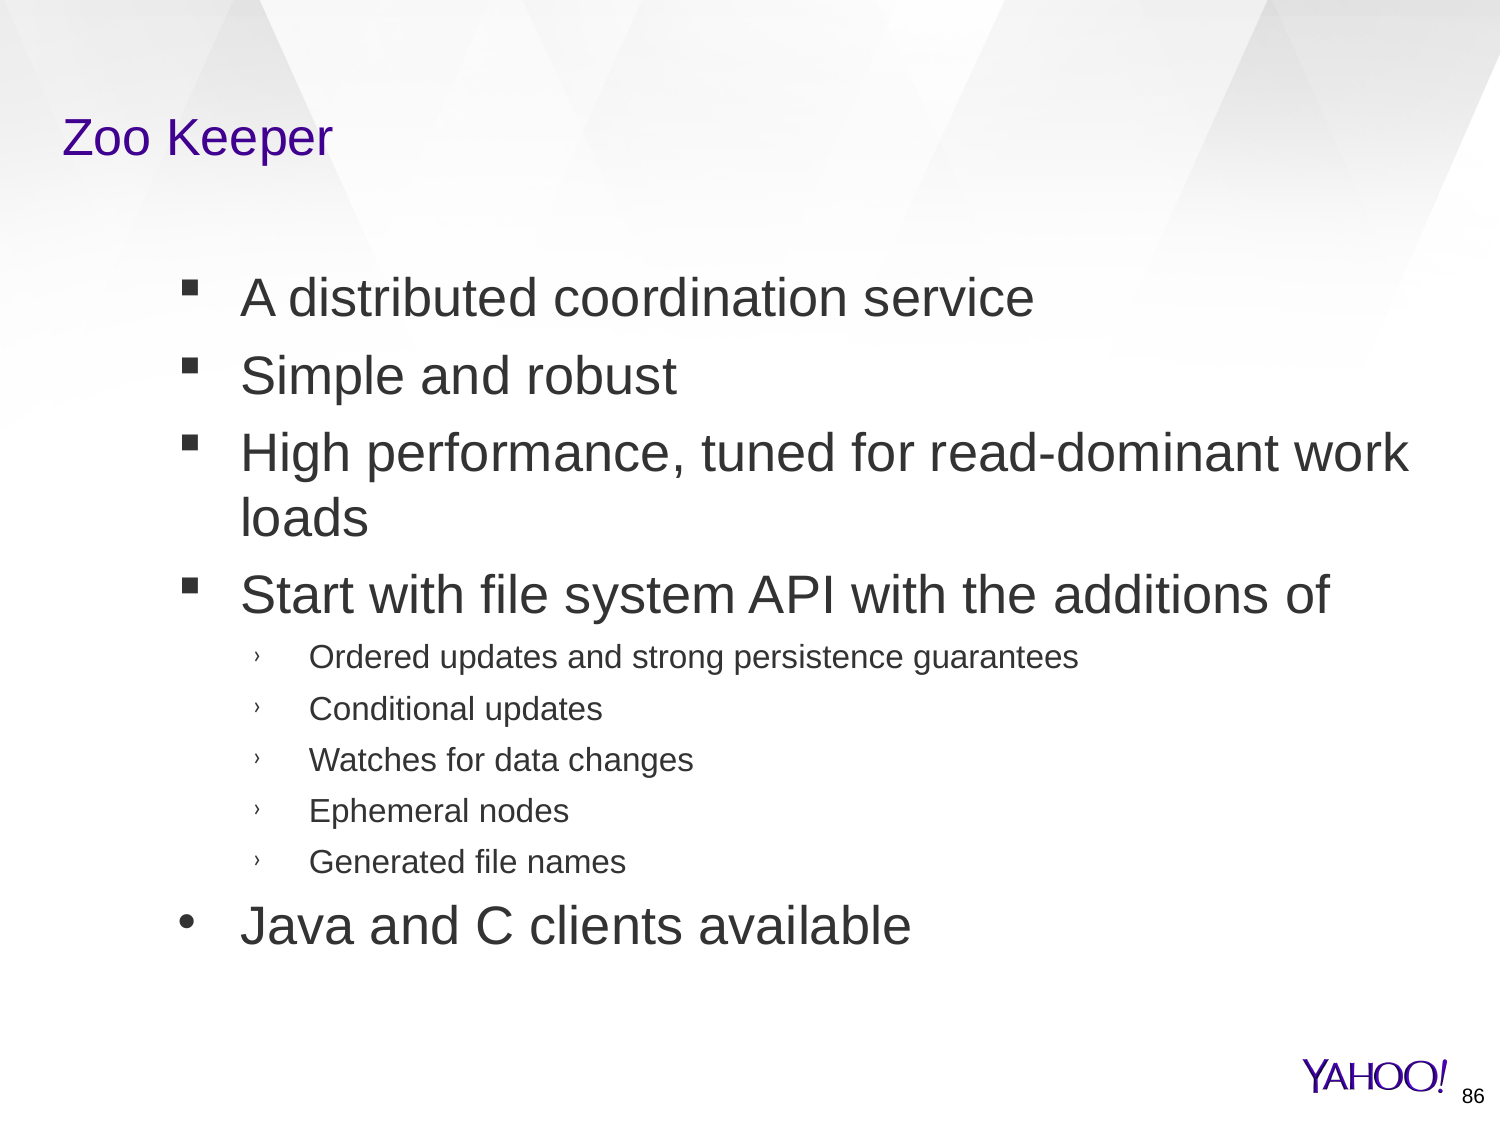

# Zoo Keeper
A distributed coordination service
Simple and robust
High performance, tuned for read-dominant work loads
Start with file system API with the additions of
Ordered updates and strong persistence guarantees
Conditional updates
Watches for data changes
Ephemeral nodes
Generated file names
Java and C clients available
86